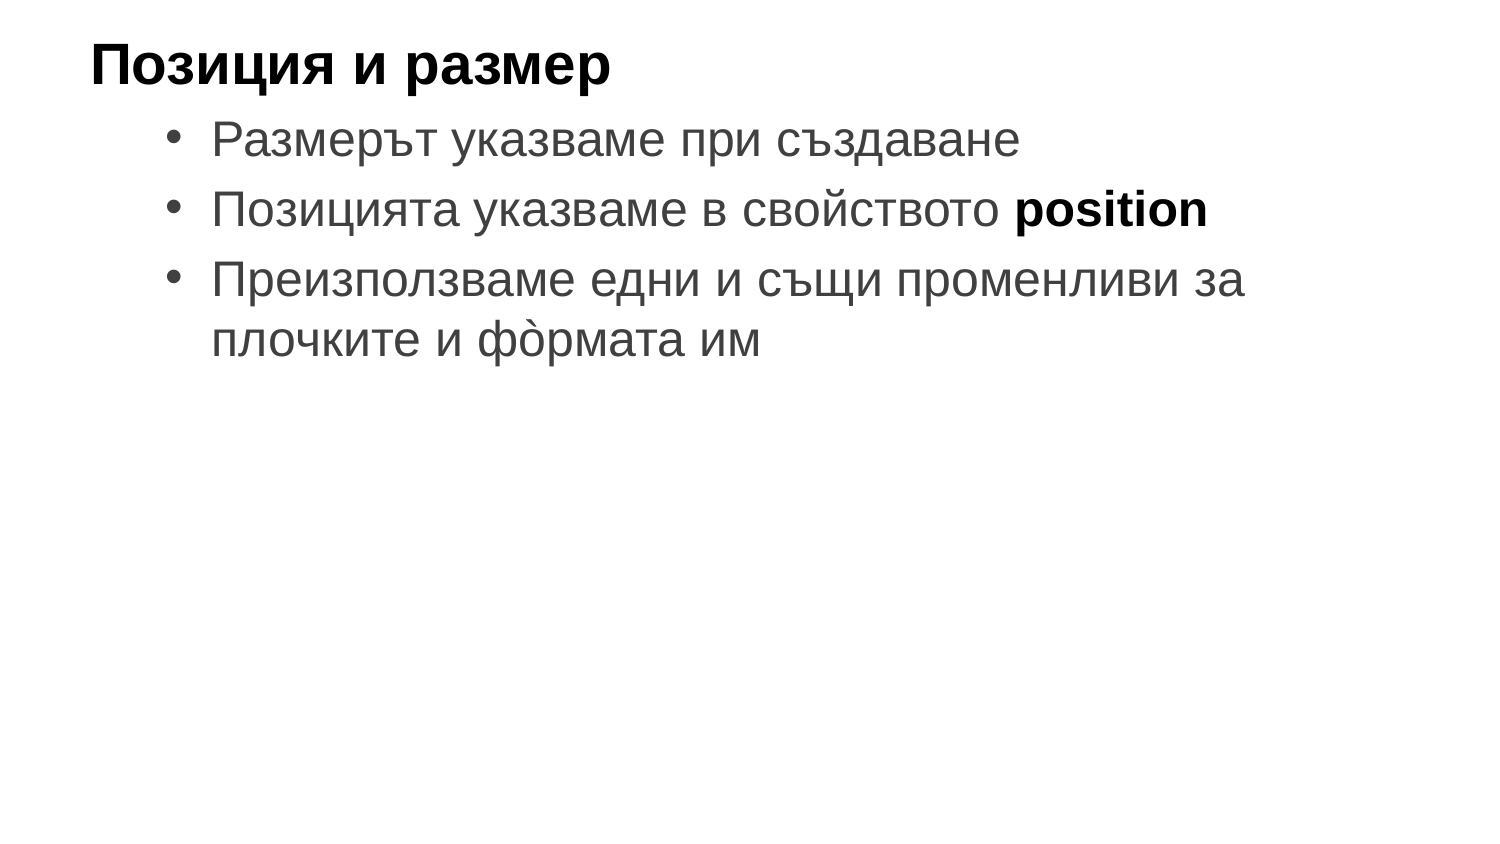

Позиция и размер
Размерът указваме при създаване
Позицията указваме в свойството position
Преизползваме едни и същи променливи за
плочките и фòрмата им